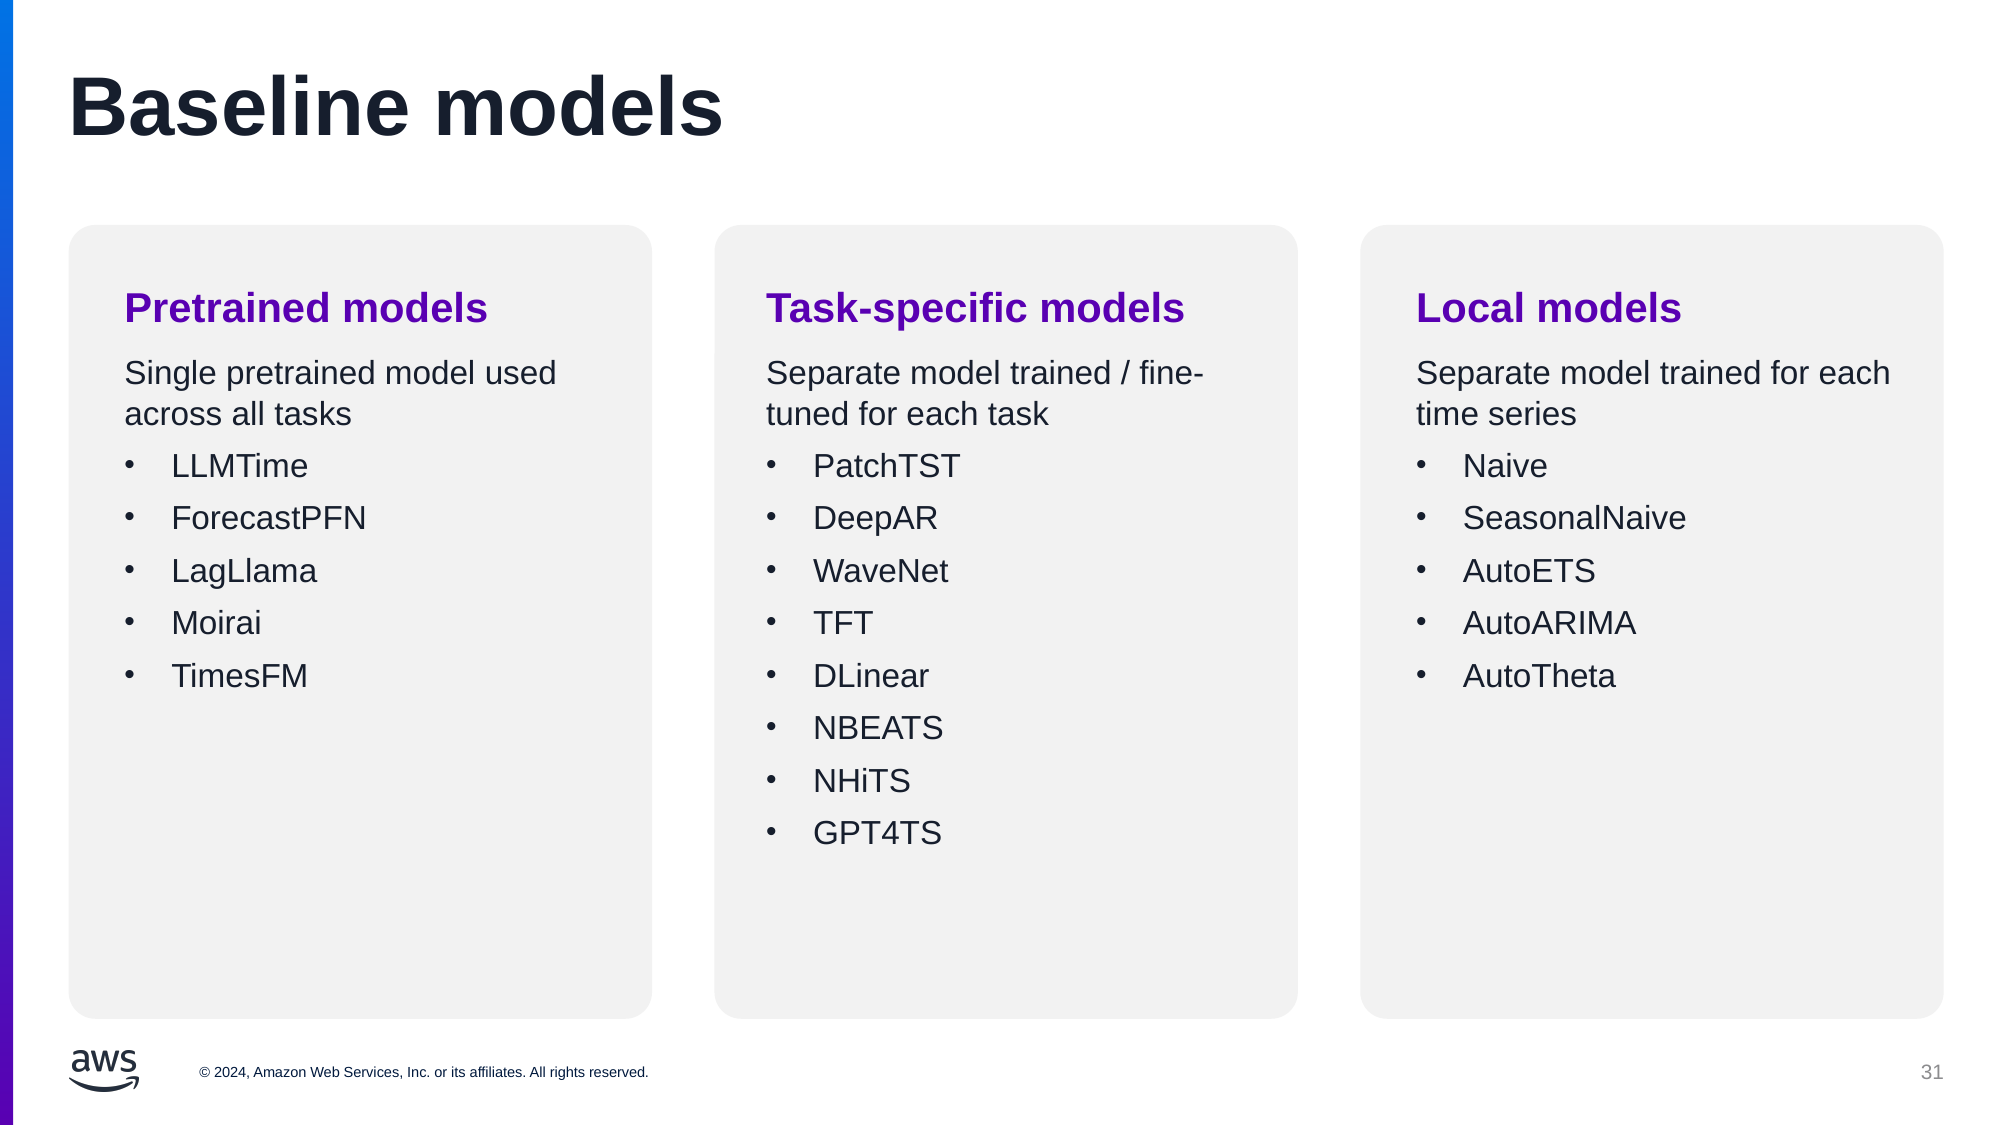

# Baseline models
Pretrained models
Task-specific models
Local models
Single pretrained model used across all tasks
LLMTime
ForecastPFN
LagLlama
Moirai
TimesFM
Separate model trained / fine-tuned for each task
PatchTST
DeepAR
WaveNet
TFT
DLinear
NBEATS
NHiTS
GPT4TS
Separate model trained for each time series
Naive
SeasonalNaive
AutoETS
AutoARIMA
AutoTheta
31